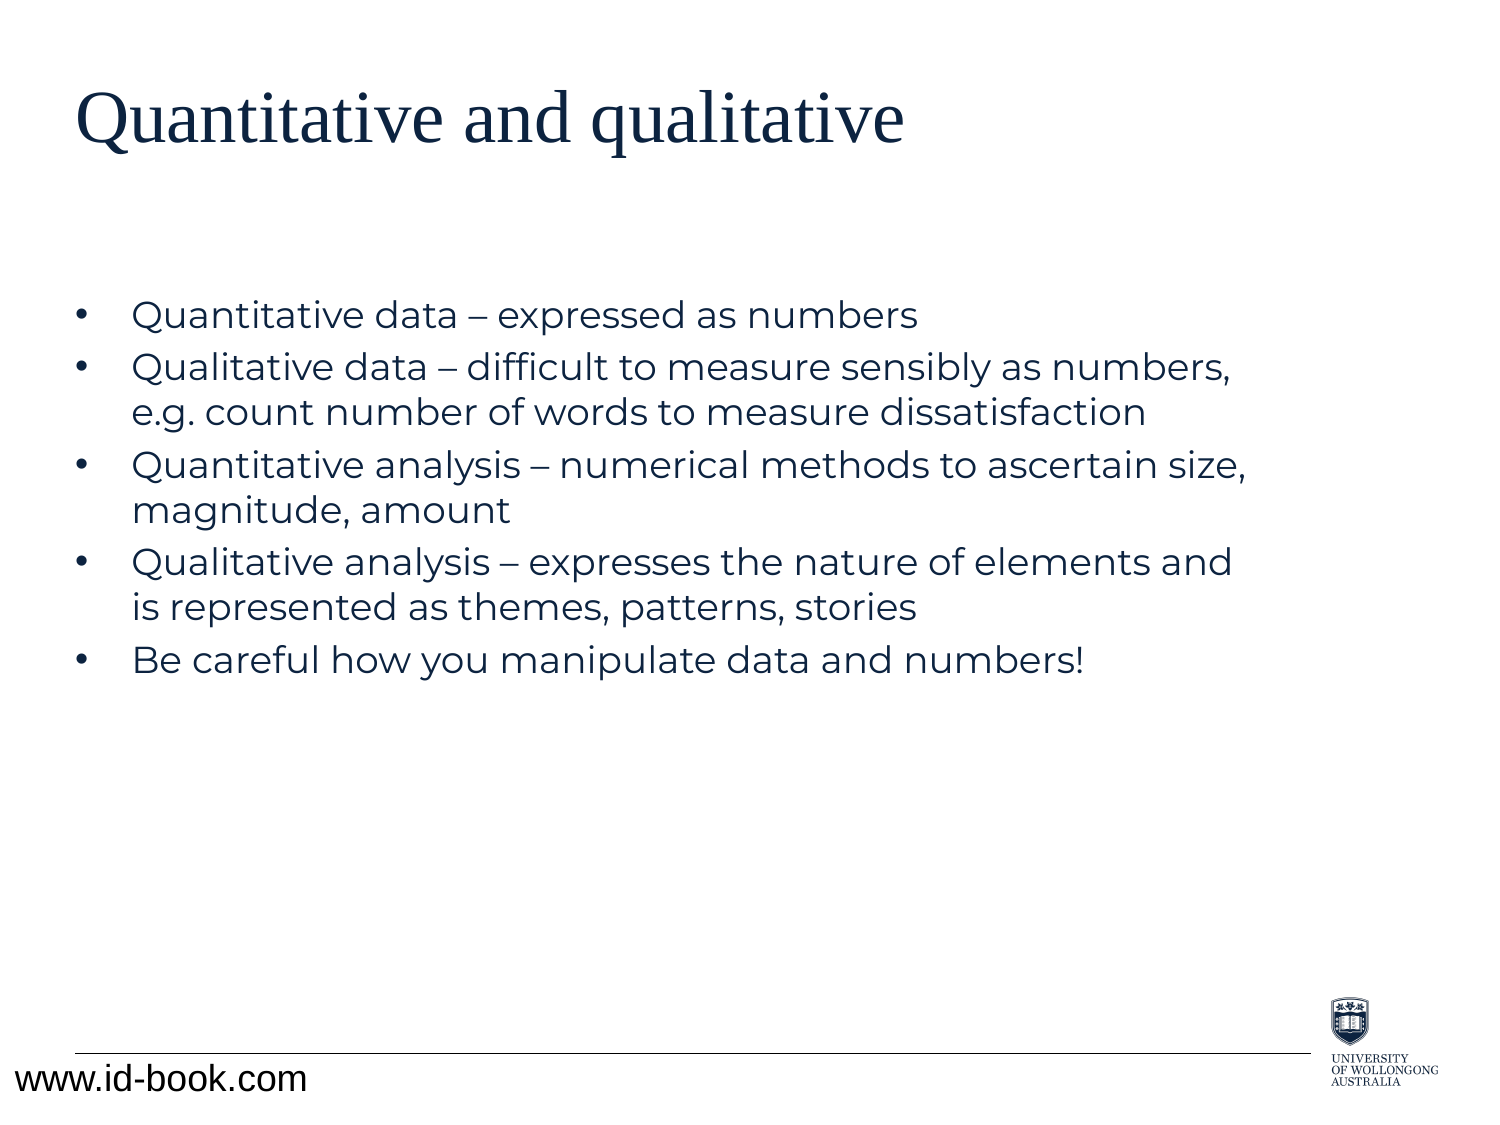

# Quantitative and qualitative
Quantitative data – expressed as numbers
Qualitative data – difficult to measure sensibly as numbers, e.g. count number of words to measure dissatisfaction
Quantitative analysis – numerical methods to ascertain size, magnitude, amount
Qualitative analysis – expresses the nature of elements and is represented as themes, patterns, stories
Be careful how you manipulate data and numbers!
www.id-book.com